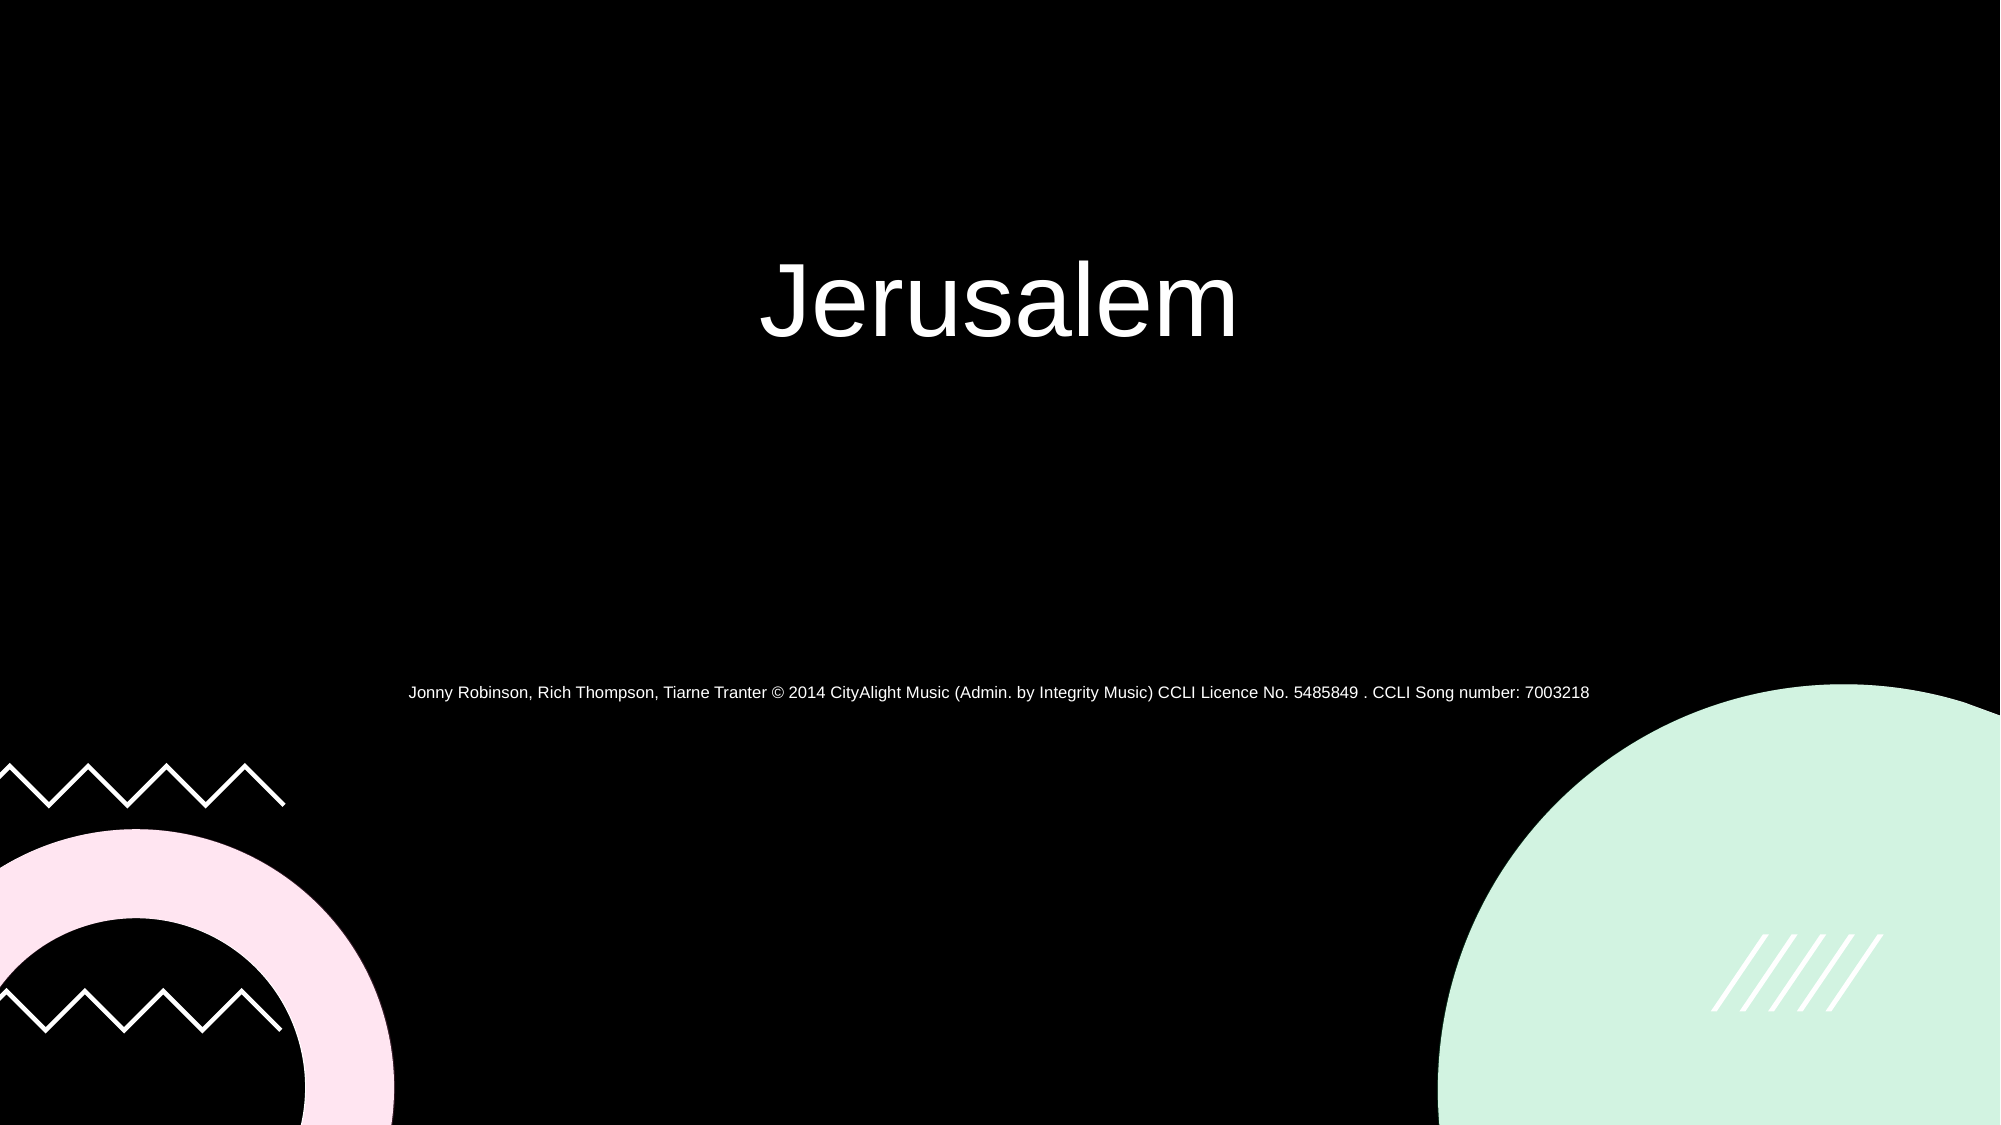

Jerusalem
Jonny Robinson, Rich Thompson, Tiarne Tranter © 2014 CityAlight Music (Admin. by Integrity Music) CCLI Licence No. 5485849 . CCLI Song number: 7003218